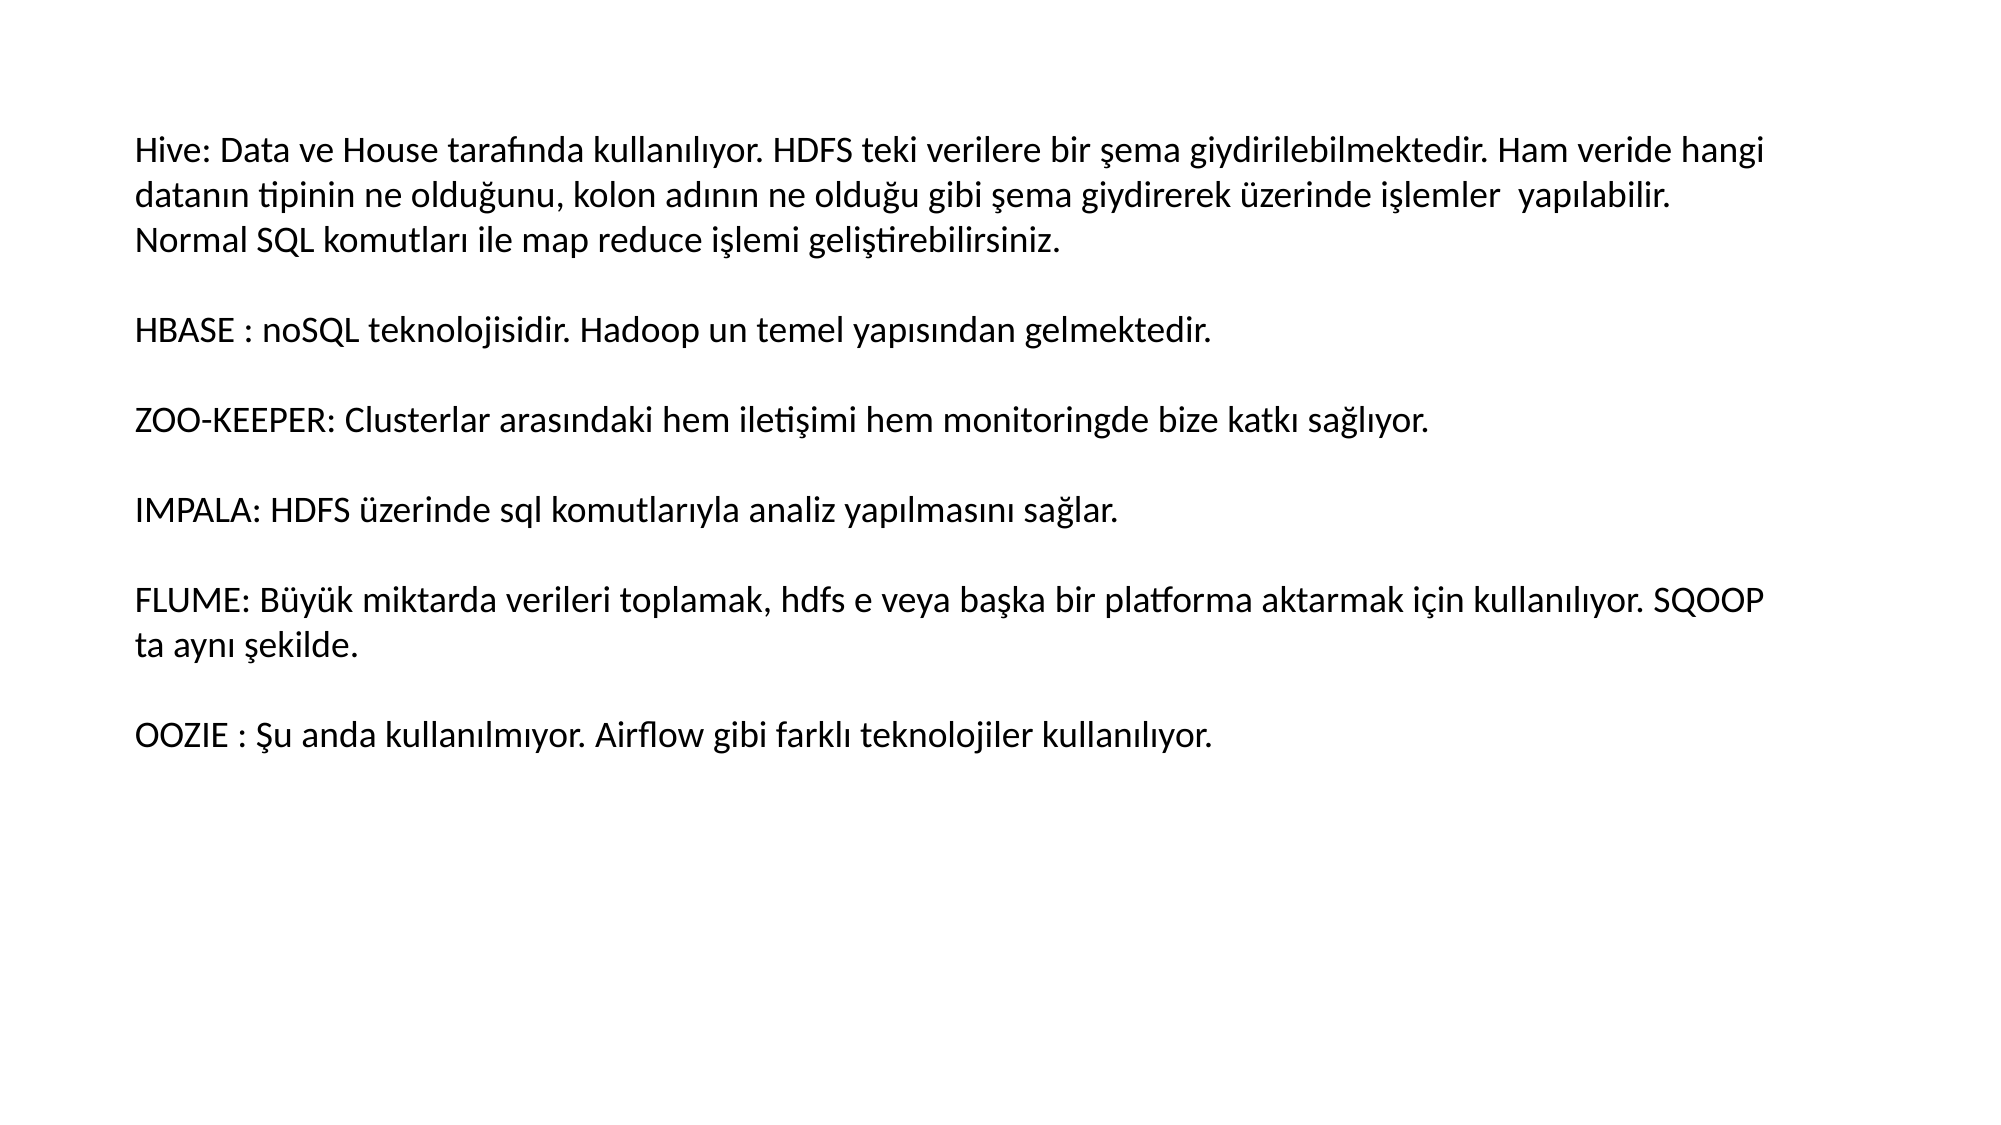

Hive: Data ve House tarafında kullanılıyor. HDFS teki verilere bir şema giydirilebilmektedir. Ham veride hangi datanın tipinin ne olduğunu, kolon adının ne olduğu gibi şema giydirerek üzerinde işlemler  yapılabilir. Normal SQL komutları ile map reduce işlemi geliştirebilirsiniz.

HBASE : noSQL teknolojisidir. Hadoop un temel yapısından gelmektedir.

ZOO-KEEPER: Clusterlar arasındaki hem iletişimi hem monitoringde bize katkı sağlıyor.

IMPALA: HDFS üzerinde sql komutlarıyla analiz yapılmasını sağlar.

FLUME: Büyük miktarda verileri toplamak, hdfs e veya başka bir platforma aktarmak için kullanılıyor. SQOOP ta aynı şekilde.

OOZIE : Şu anda kullanılmıyor. Airflow gibi farklı teknolojiler kullanılıyor.